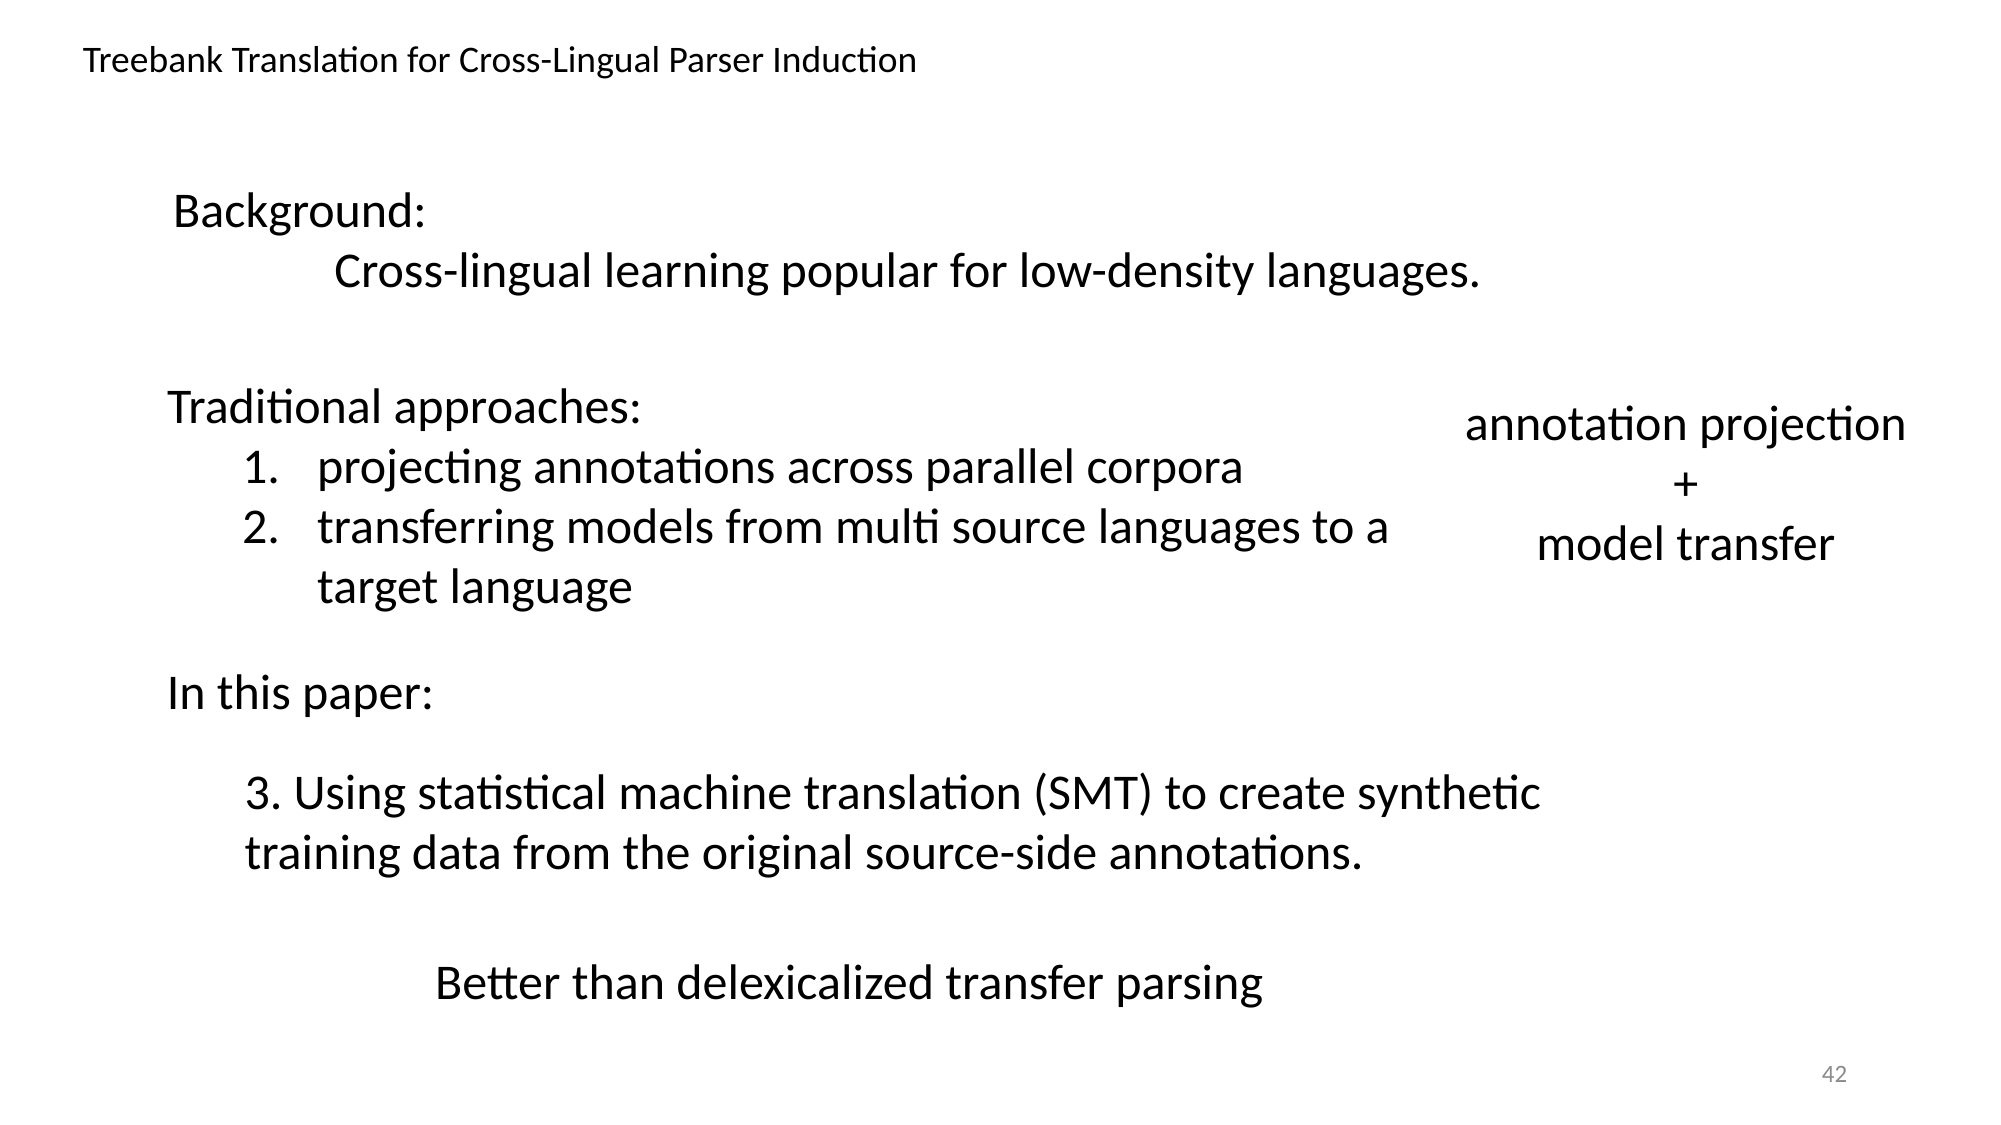

Treebank Translation for Cross-Lingual Parser Induction
Background:
	 Cross-lingual learning popular for low-density languages.
Traditional approaches:
projecting annotations across parallel corpora
transferring models from multi source languages to a target language
annotation projection
+
model transfer
In this paper:
3. Using statistical machine translation (SMT) to create synthetic training data from the original source-side annotations.
Better than delexicalized transfer parsing
42